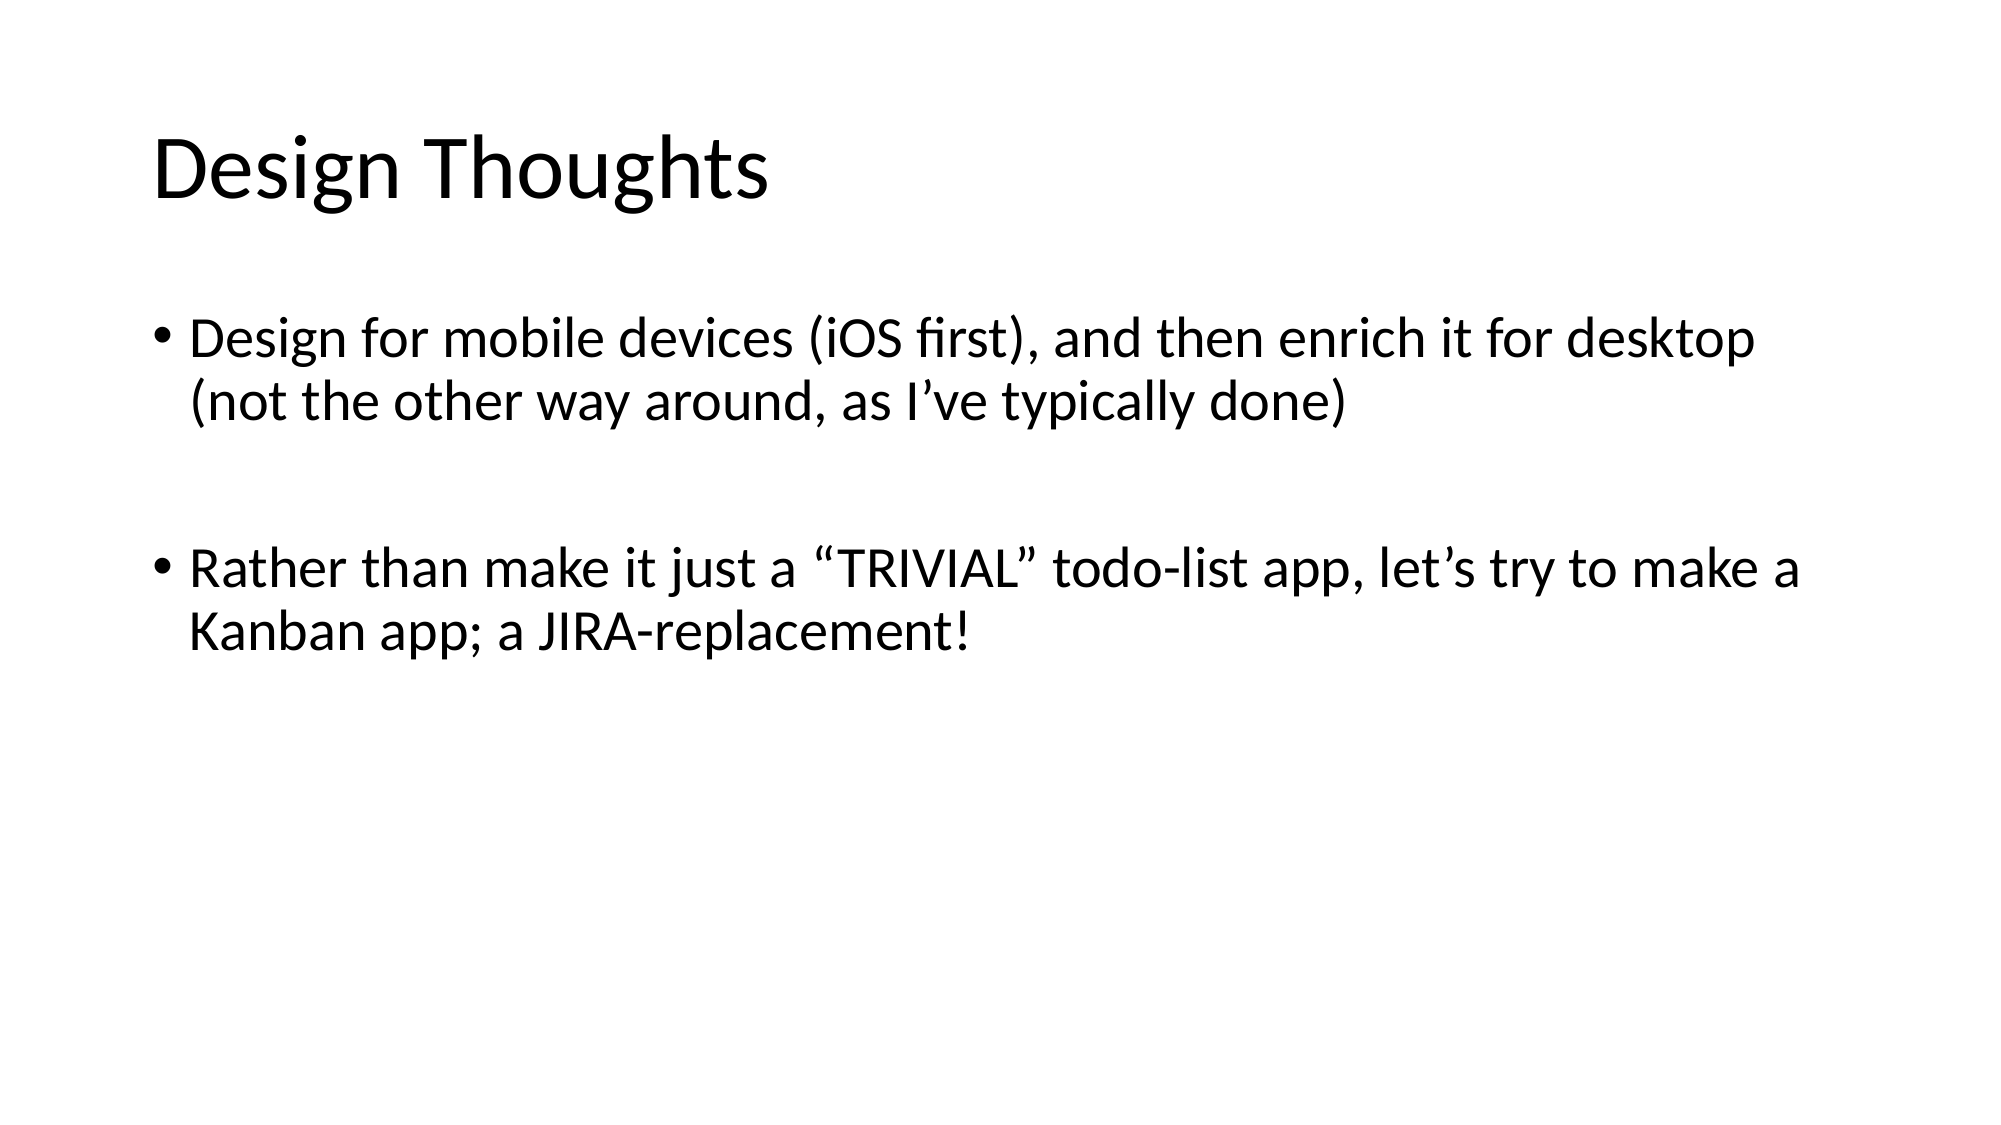

# Design Thoughts
Design for mobile devices (iOS first), and then enrich it for desktop
(not the other way around, as I’ve typically done)

Rather than make it just a “TRIVIAL” todo-list app, let’s try to make a Kanban app; a JIRA-replacement!